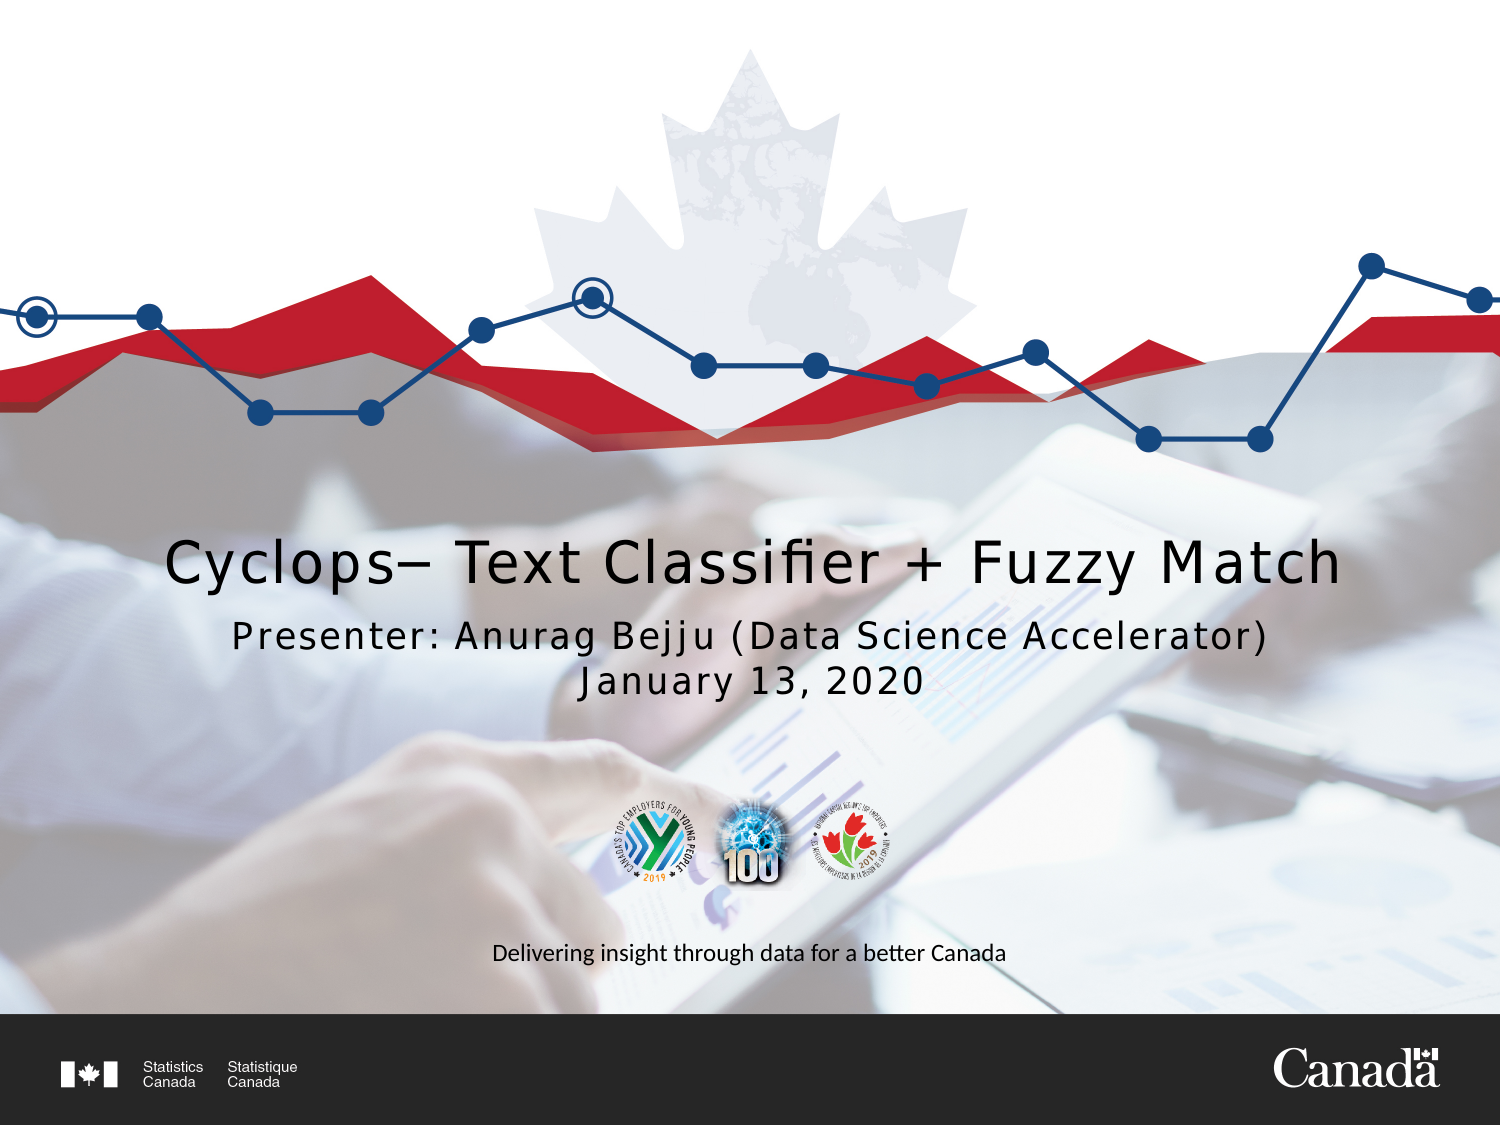

# Cyclops– Text Classifier + Fuzzy Match
Presenter: Anurag Bejju (Data Science Accelerator)
January 13, 2020